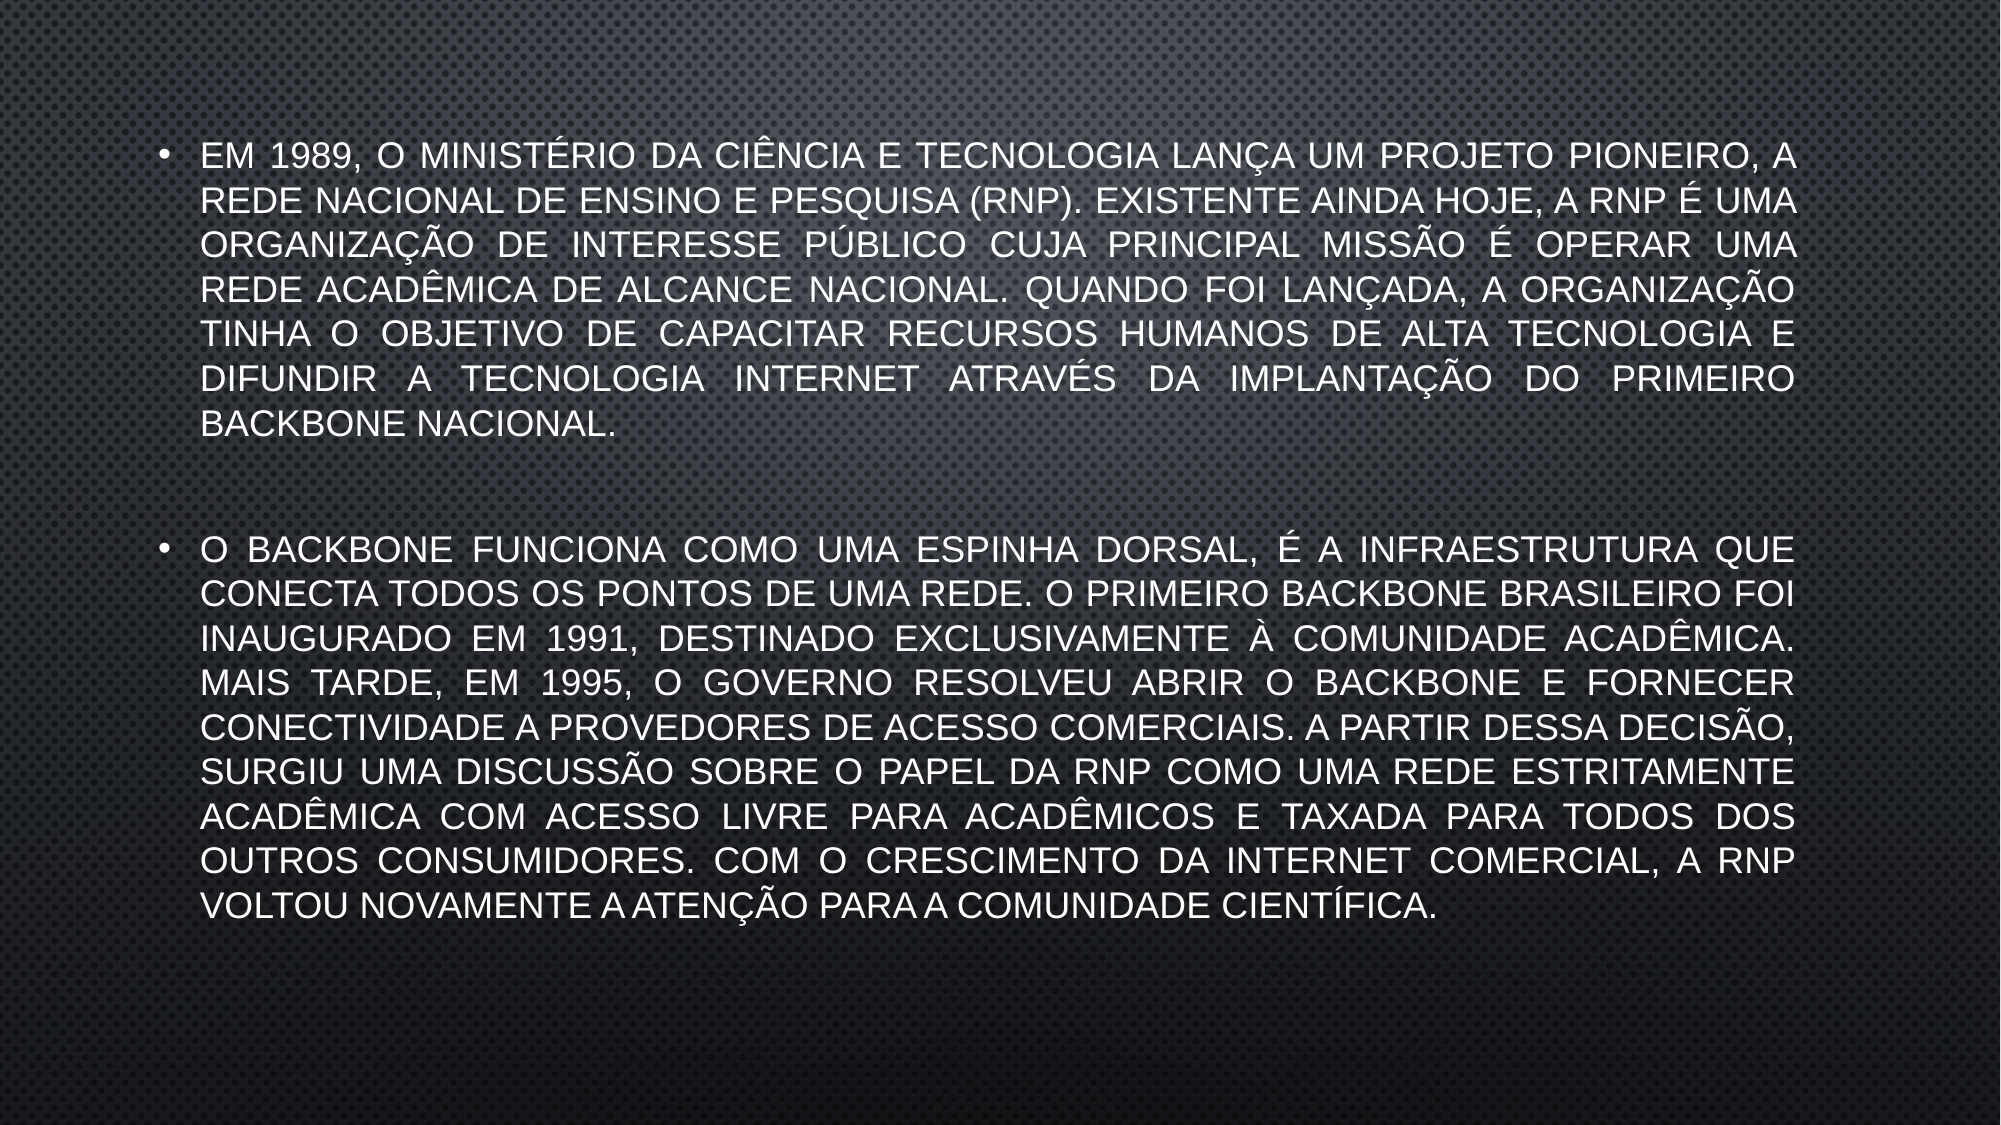

Em 1989, o Ministério da Ciência e Tecnologia lança um projeto pioneiro, a Rede Nacional de Ensino e Pesquisa (RNP). Existente ainda hoje, a RNP é uma organização de interesse público cuja principal missão é operar uma rede acadêmica de alcance nacional. Quando foi lançada, a organização tinha o objetivo de capacitar recursos humanos de alta tecnologia e difundir a tecnologia Internet através da implantação do primeiro backbone nacional.

O backbone funciona como uma espinha dorsal, é a infraestrutura que conecta todos os pontos de uma rede. O primeiro backbone brasileiro foi inaugurado em 1991, destinado exclusivamente à comunidade acadêmica. Mais tarde, em 1995, o governo resolveu abrir o backbone e fornecer conectividade a provedores de acesso comerciais. A partir dessa decisão, surgiu uma discussão sobre o papel da RNP como uma rede estritamente acadêmica com acesso livre para acadêmicos e taxada para todos dos outros consumidores. Com o crescimento da Internet comercial, a RNP voltou novamente a atenção para a comunidade científica.